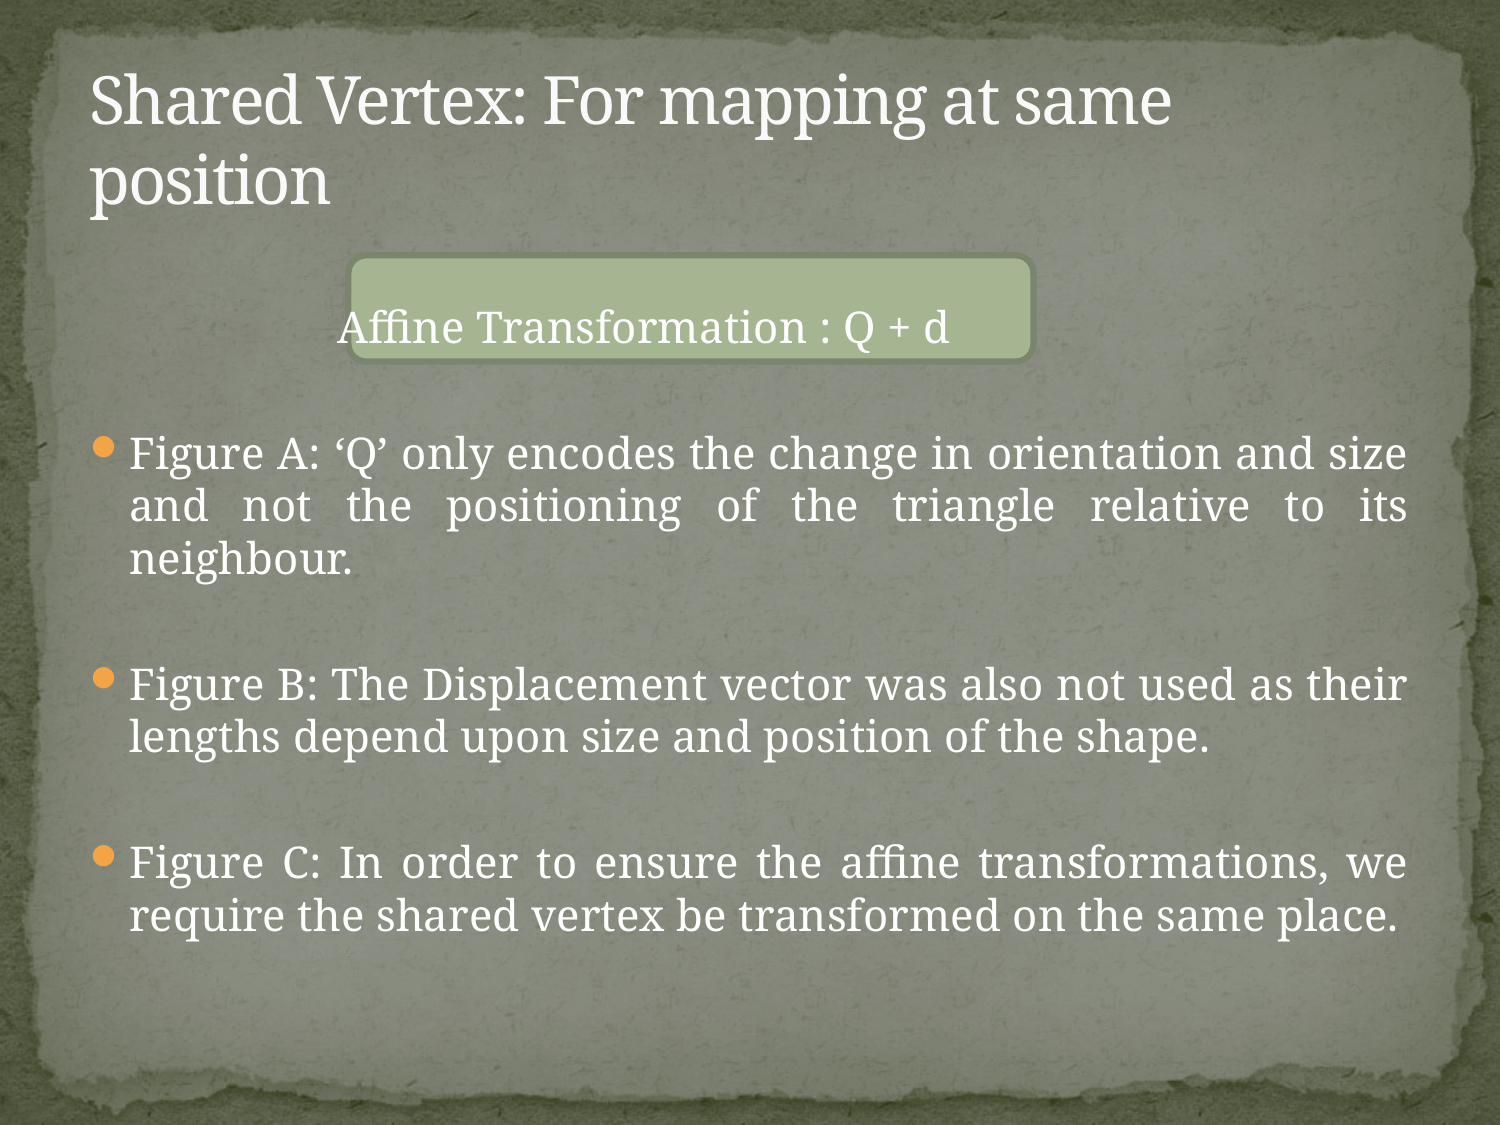

# Shared Vertex: For mapping at same position

	           Affine Transformation : Q + d

Figure A: ‘Q’ only encodes the change in orientation and size and not the positioning of the triangle relative to its neighbour.

Figure B: The Displacement vector was also not used as their lengths depend upon size and position of the shape.

Figure C: In order to ensure the affine transformations, we require the shared vertex be transformed on the same place.